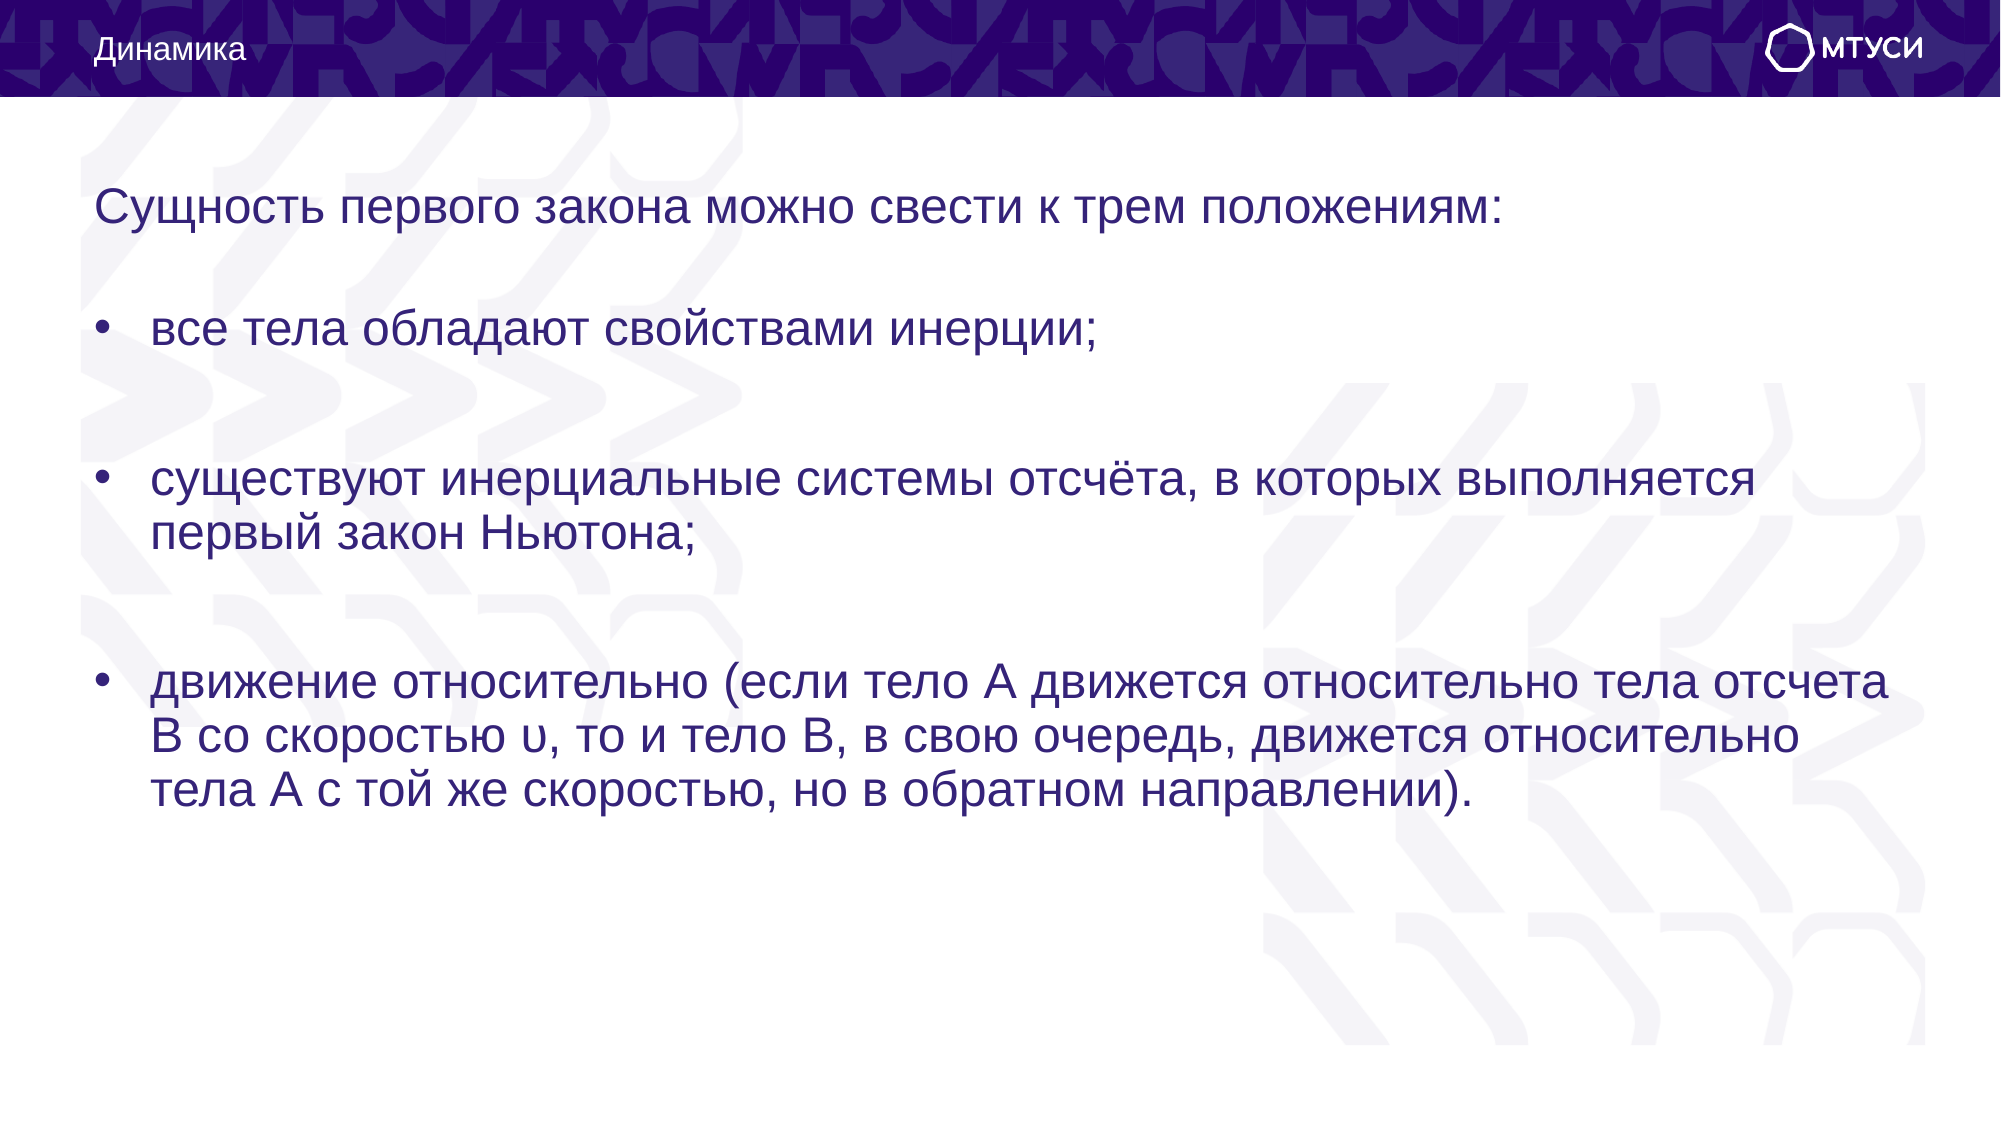

Динамика
# Сущность первого закона можно свести к трем положениям:
все тела обладают свойствами инерции;

существуют инерциальные системы отсчёта, в которых выполняется первый закон Ньютона;

движение относительно (если тело А движется относительно тела отсчета В со скоростью υ, то и тело В, в свою очередь, движется относительно тела А с той же скоростью, но в обратном направлении).